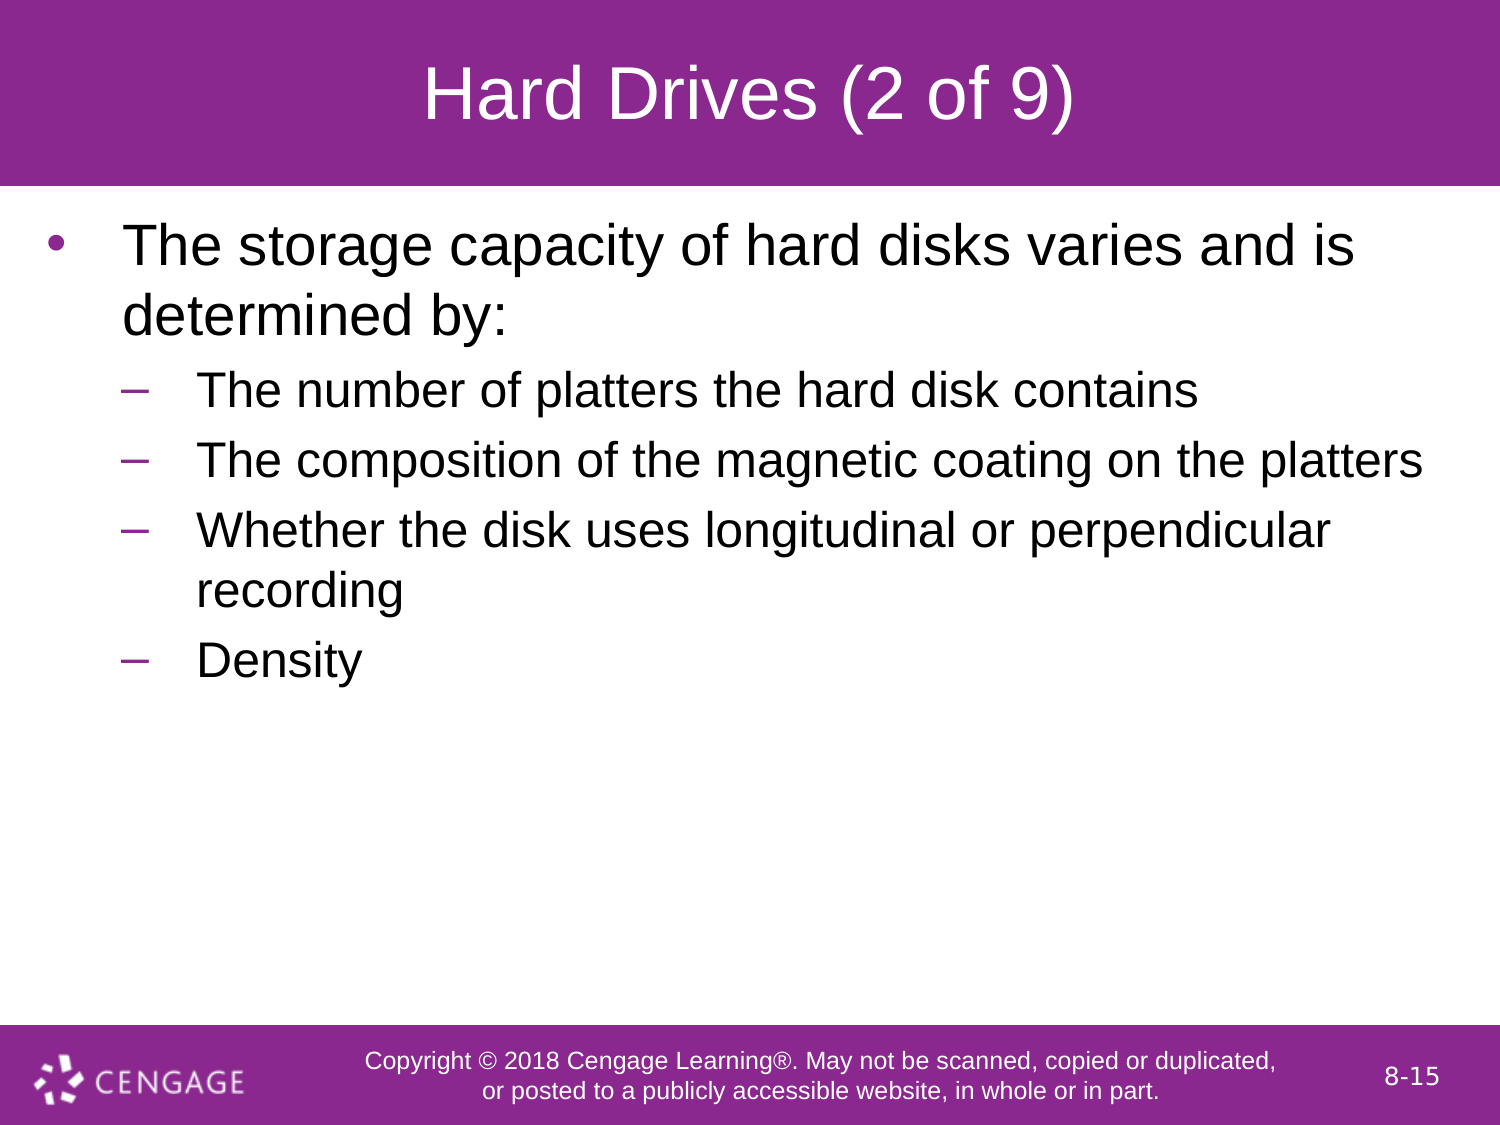

# Hard Drives (2 of 9)
The storage capacity of hard disks varies and is determined by:
The number of platters the hard disk contains
The composition of the magnetic coating on the platters
Whether the disk uses longitudinal or perpendicular recording
Density